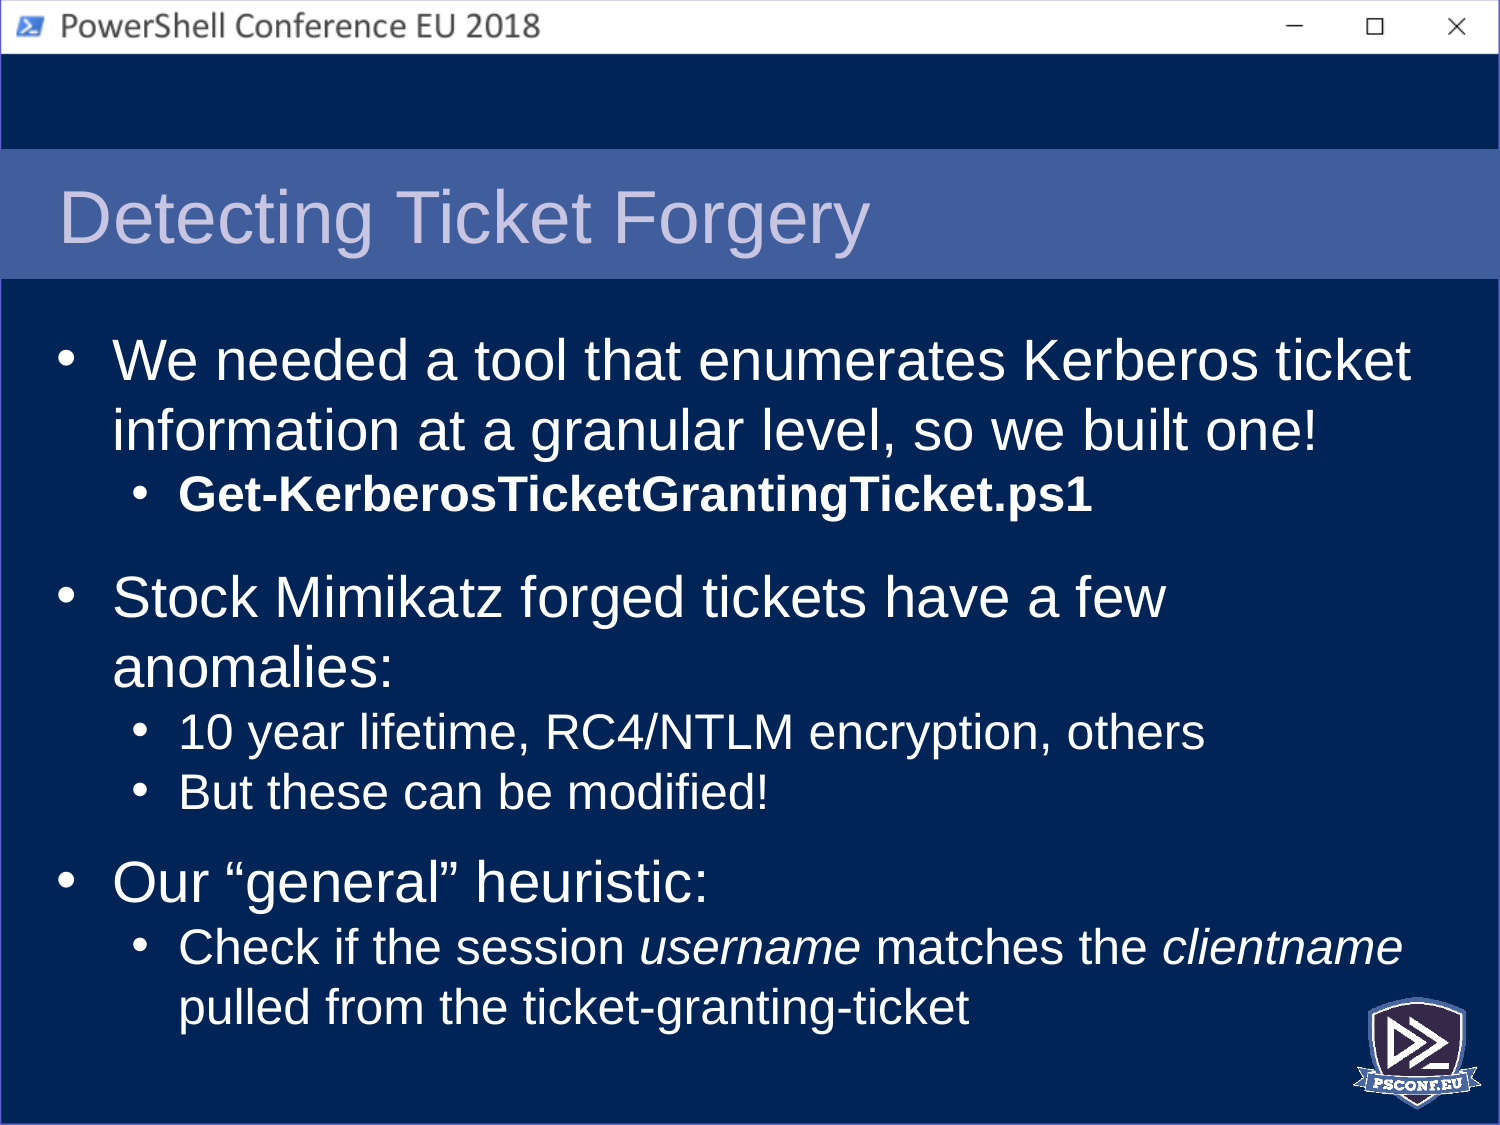

# Detecting Ticket Forgery
We needed a tool that enumerates Kerberos ticket information at a granular level, so we built one!
Get-KerberosTicketGrantingTicket.ps1

Stock Mimikatz forged tickets have a few anomalies:
10 year lifetime, RC4/NTLM encryption, others
But these can be modified!

Our “general” heuristic:
Check if the session username matches the clientname pulled from the ticket-granting-ticket